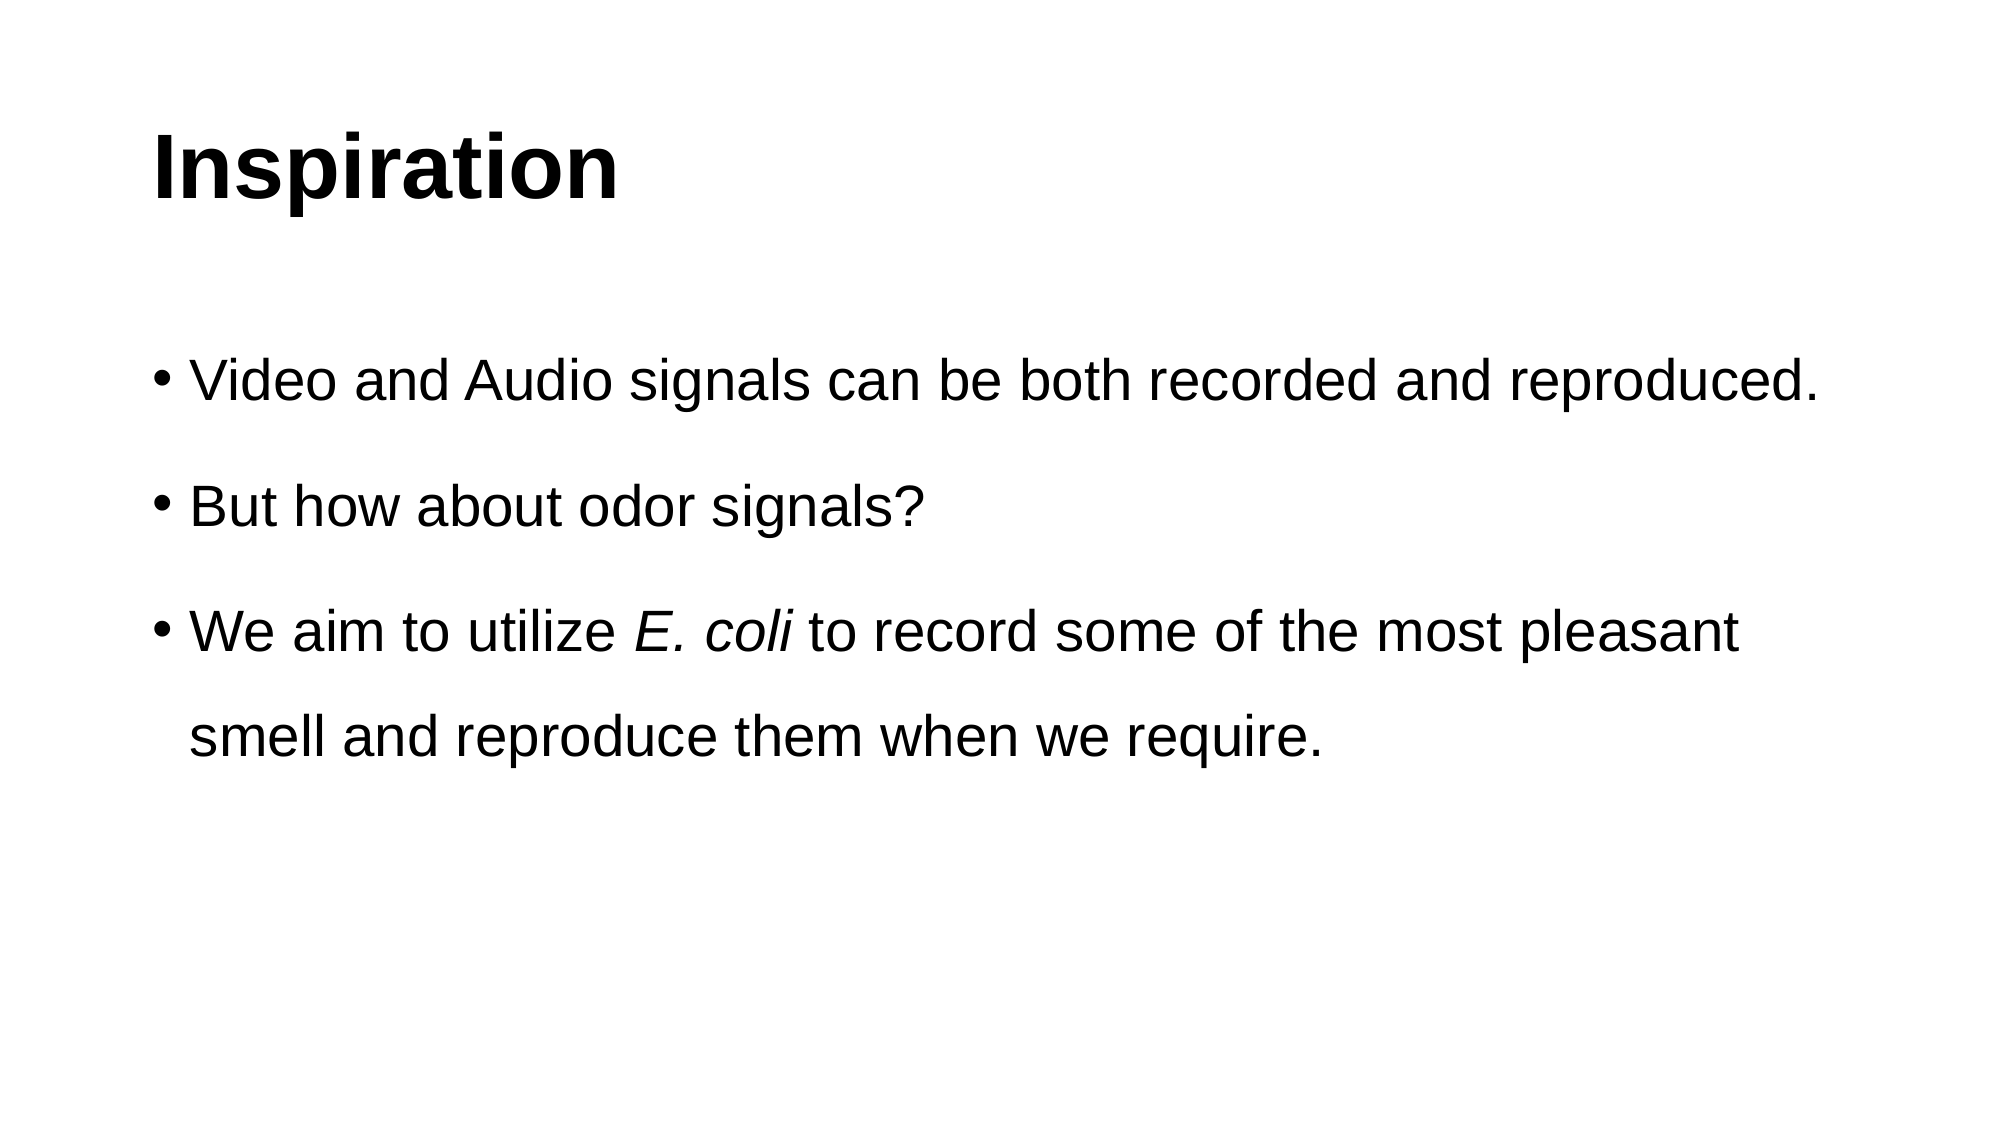

# Inspiration
Video and Audio signals can be both recorded and reproduced.
But how about odor signals?
We aim to utilize E. coli to record some of the most pleasant smell and reproduce them when we require.